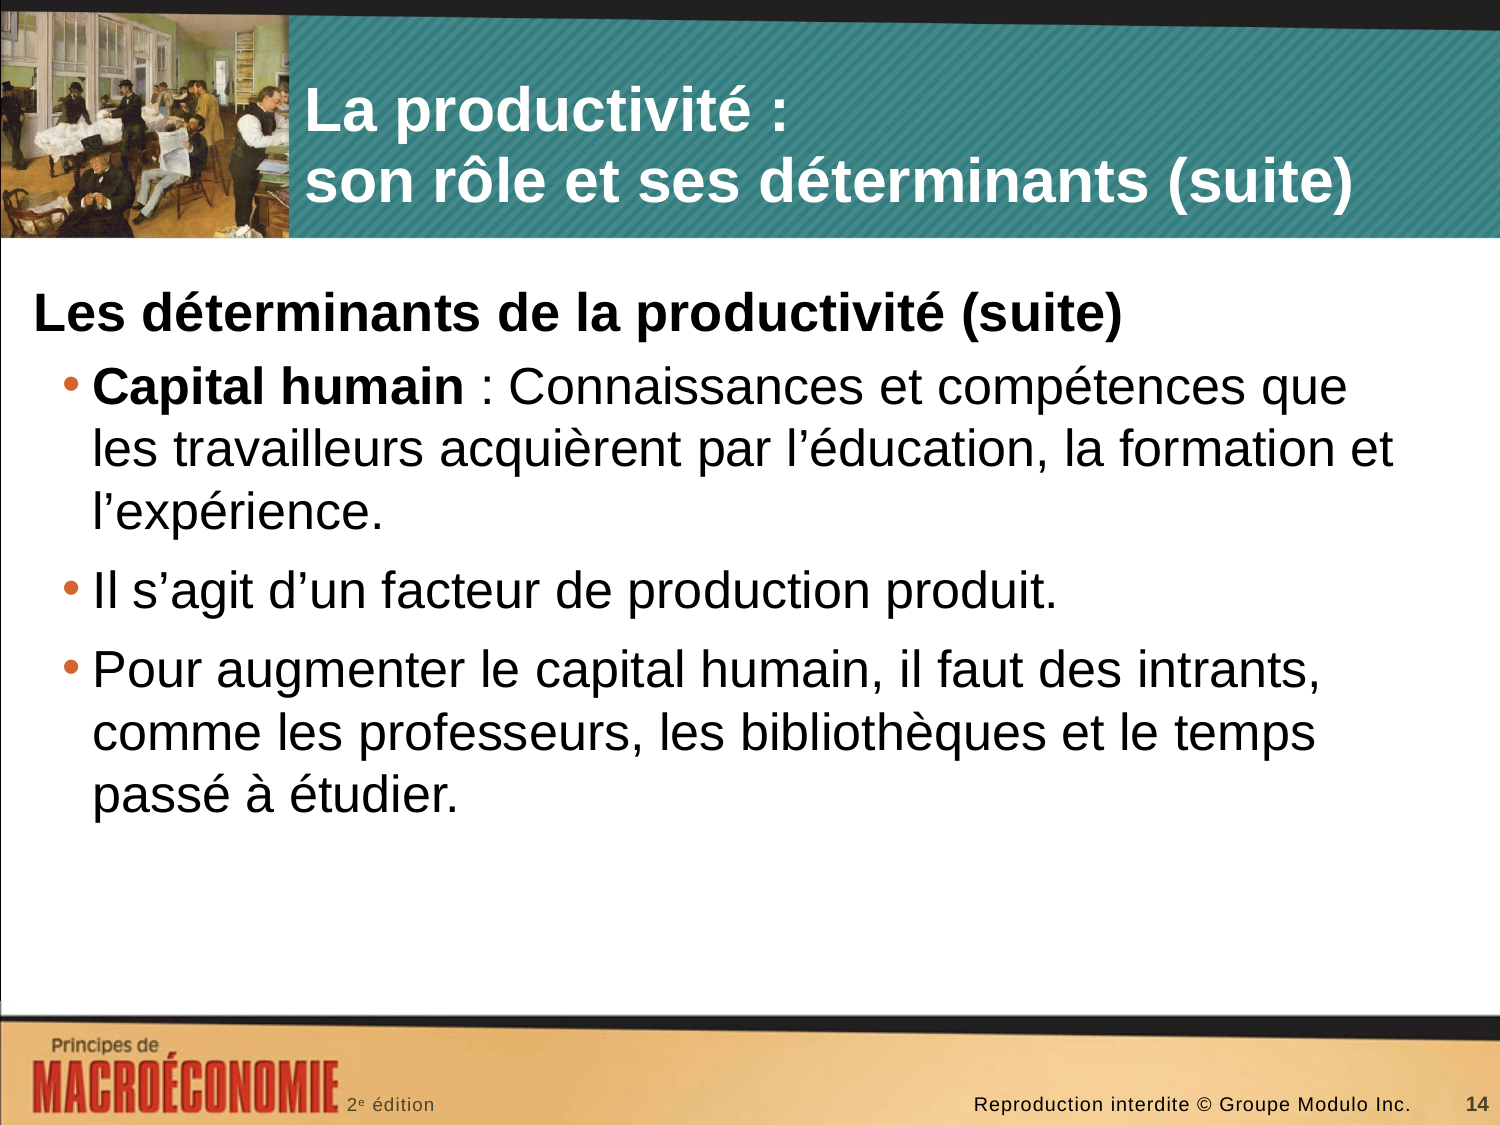

# La productivité : son rôle et ses déterminants (suite)
Les déterminants de la productivité (suite)
Capital humain : Connaissances et compétences que les travailleurs acquièrent par l’éducation, la formation et l’expérience.
Il s’agit d’un facteur de production produit.
Pour augmenter le capital humain, il faut des intrants, comme les professeurs, les bibliothèques et le temps passé à étudier.

14